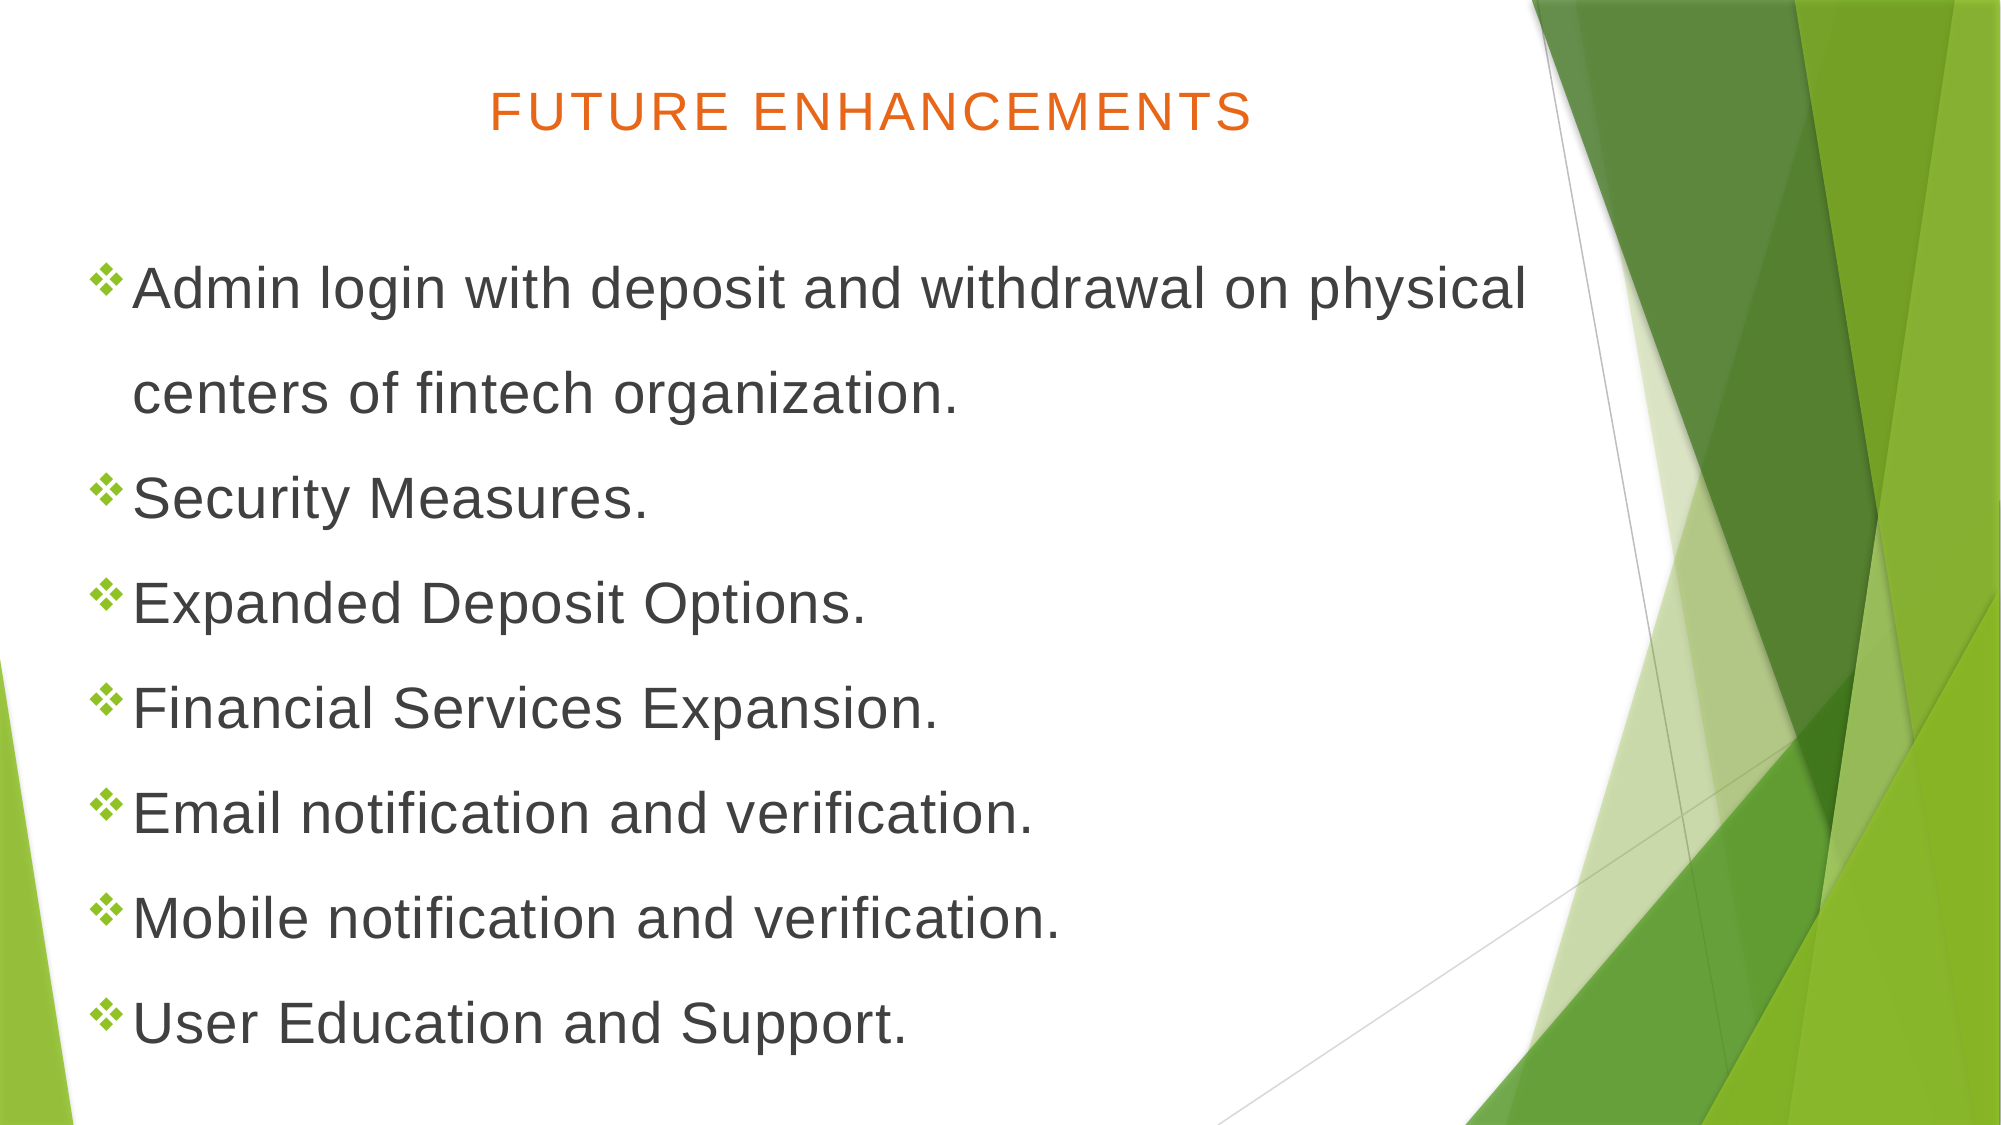

# FUTURE ENHANCEMENTS
Admin login with deposit and withdrawal on physical centers of fintech organization.
Security Measures.
Expanded Deposit Options.
Financial Services Expansion.
Email notification and verification.
Mobile notification and verification.
User Education and Support.